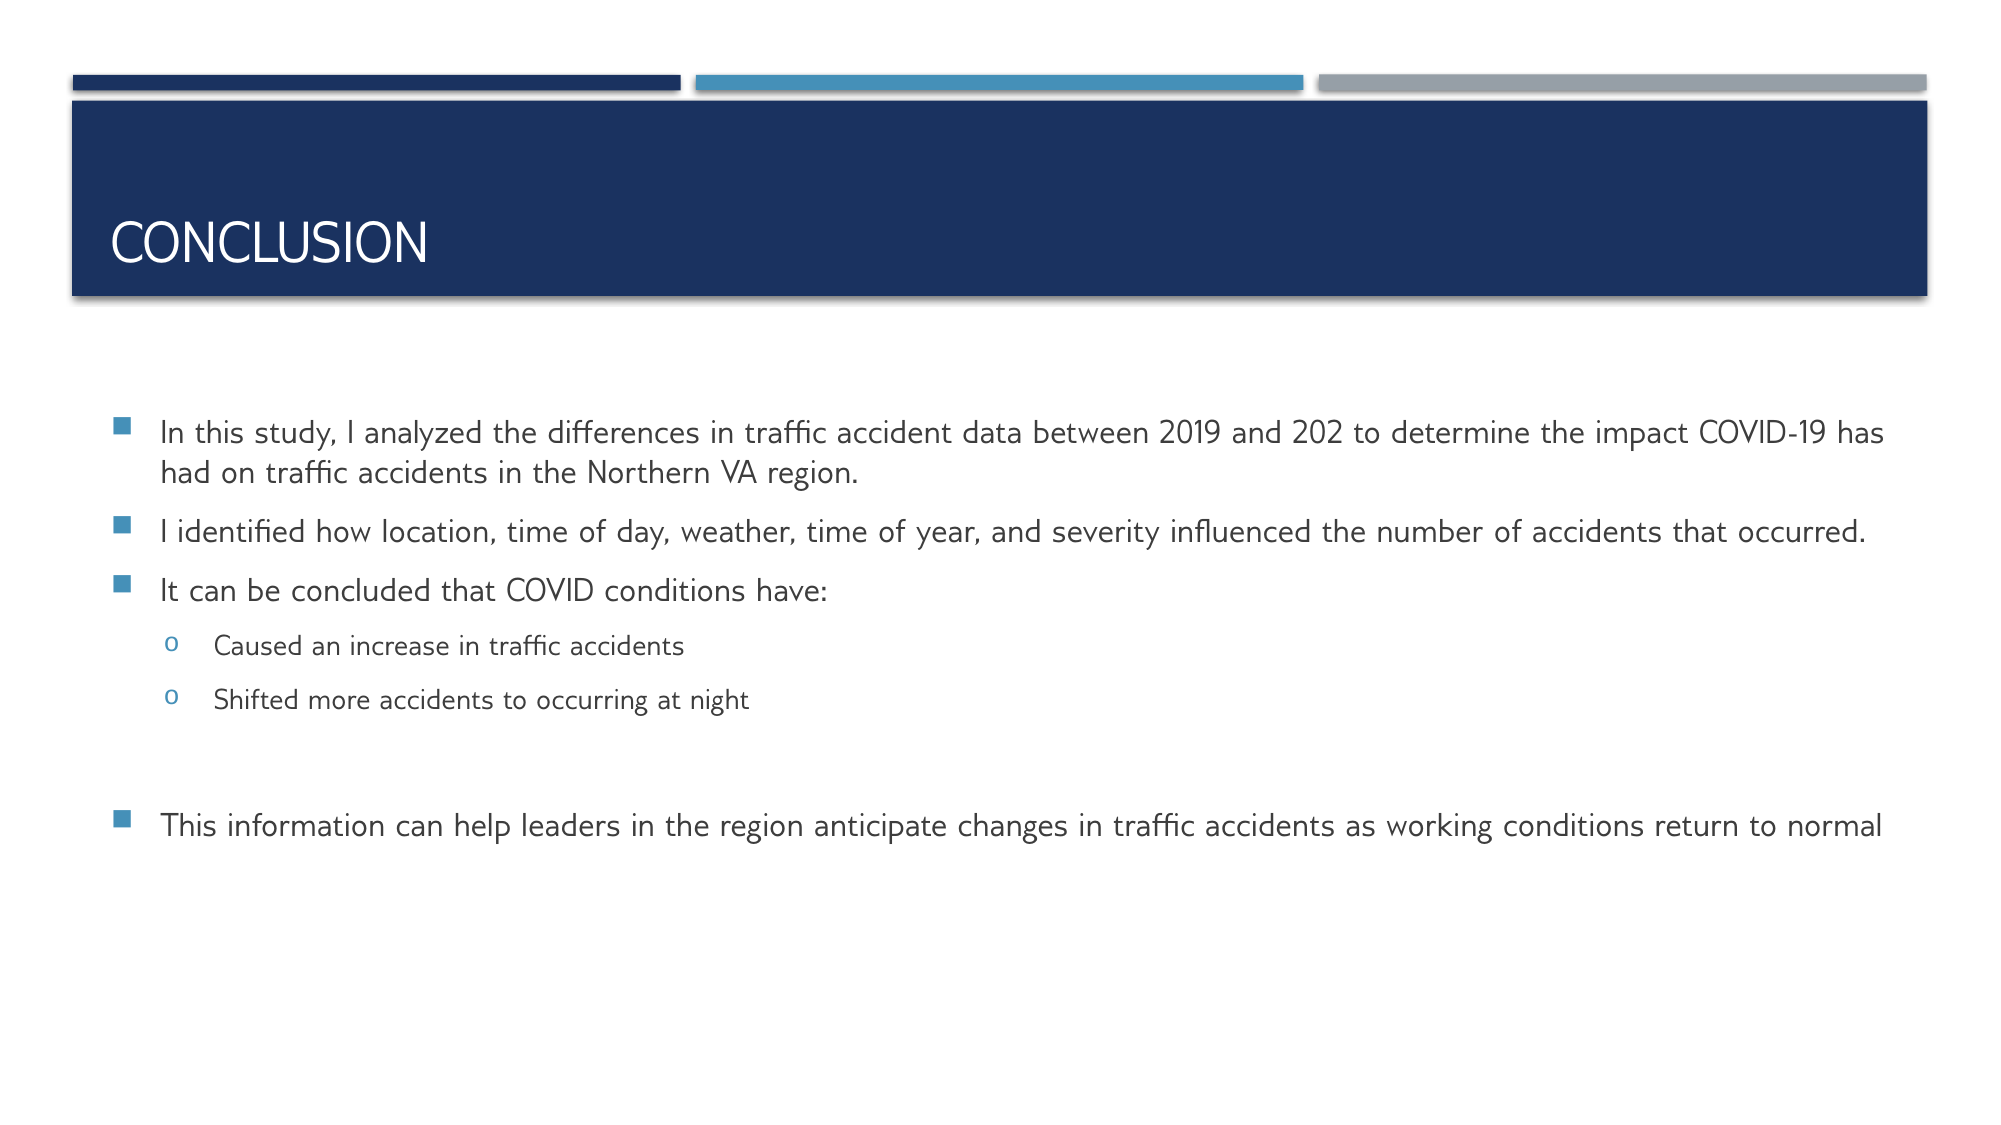

# Conclusion
In this study, I analyzed the differences in traffic accident data between 2019 and 202 to determine the impact COVID-19 has had on traffic accidents in the Northern VA region.
I identified how location, time of day, weather, time of year, and severity influenced the number of accidents that occurred.
It can be concluded that COVID conditions have:
Caused an increase in traffic accidents
Shifted more accidents to occurring at night

This information can help leaders in the region anticipate changes in traffic accidents as working conditions return to normal